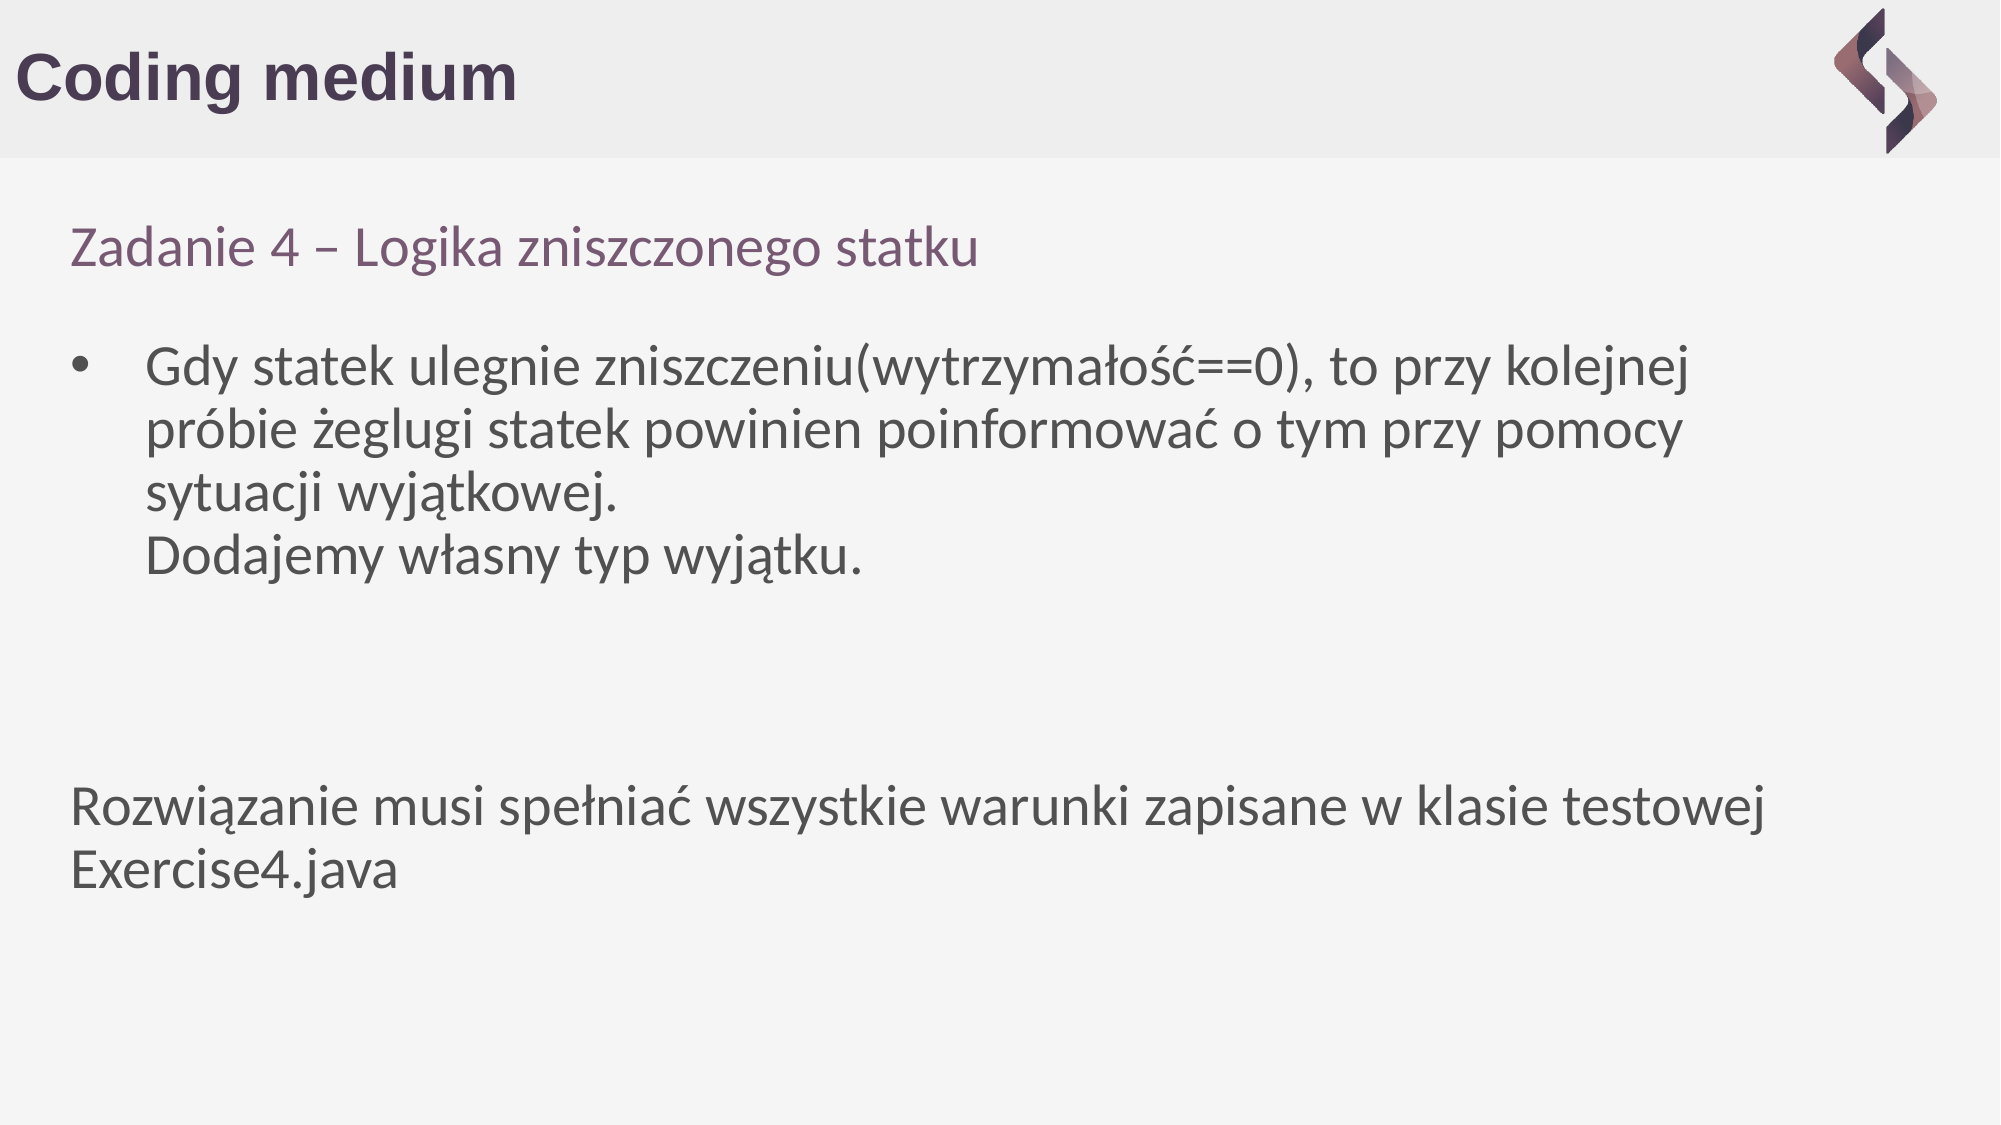

# Coding medium
Zadanie 4 – Logika zniszczonego statku
Gdy statek ulegnie zniszczeniu(wytrzymałość==0), to przy kolejnej próbie żeglugi statek powinien poinformować o tym przy pomocy sytuacji wyjątkowej.
Dodajemy własny typ wyjątku.

Rozwiązanie musi spełniać wszystkie warunki zapisane w klasie testowej Exercise4.java